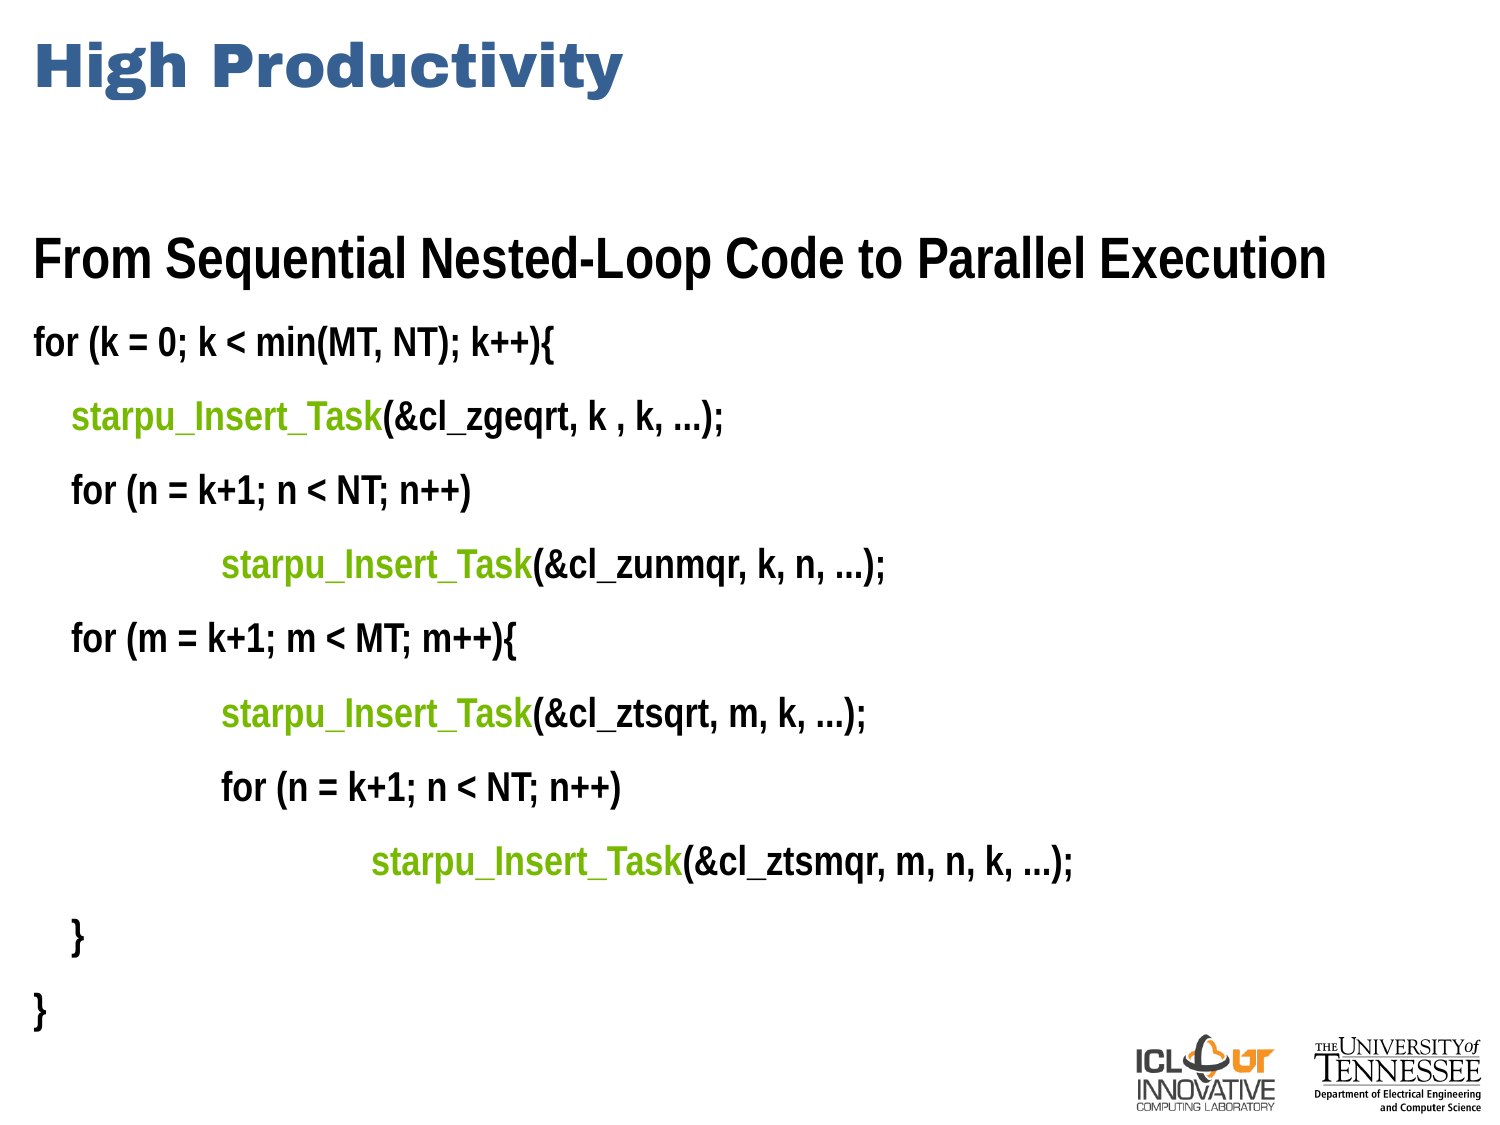

# High Productivity
From Sequential Nested-Loop Code to Parallel Execution
for (k = 0; k < min(MT, NT); k++){
	starpu_Insert_Task(&cl_zgeqrt, k , k, ...);
	for (n = k+1; n < NT; n++)
		starpu_Insert_Task(&cl_zunmqr, k, n, ...);
	for (m = k+1; m < MT; m++){
		starpu_Insert_Task(&cl_ztsqrt, m, k, ...);
		for (n = k+1; n < NT; n++)
			starpu_Insert_Task(&cl_ztsmqr, m, n, k, ...);
	}
}